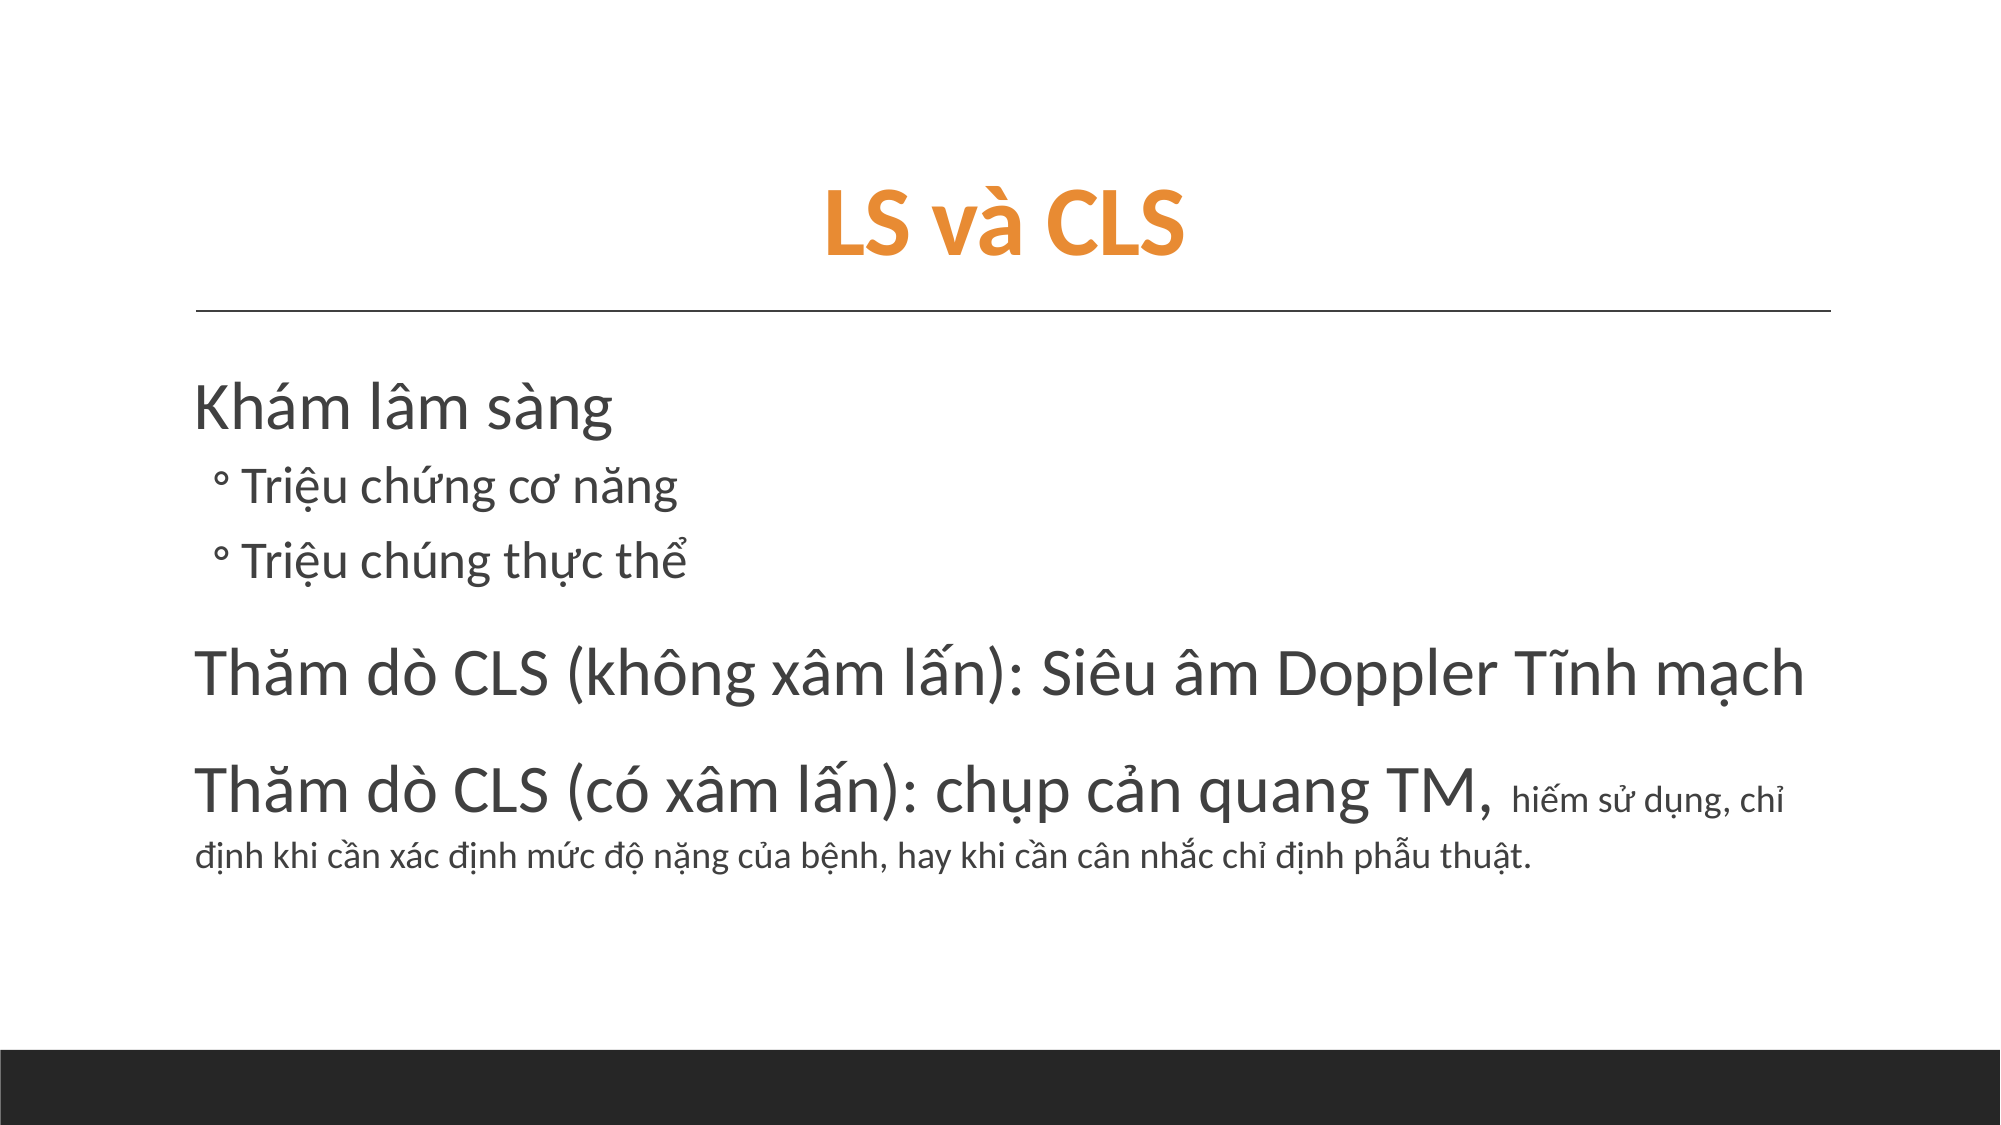

# LS và CLS
Khám lâm sàng
Triệu chứng cơ năng
Triệu chúng thực thể
Thăm dò CLS (không xâm lấn): Siêu âm Doppler Tĩnh mạch
Thăm dò CLS (có xâm lấn): chụp cản quang TM, hiếm sử dụng, chỉ định khi cần xác định mức độ nặng của bệnh, hay khi cần cân nhắc chỉ định phẫu thuật.